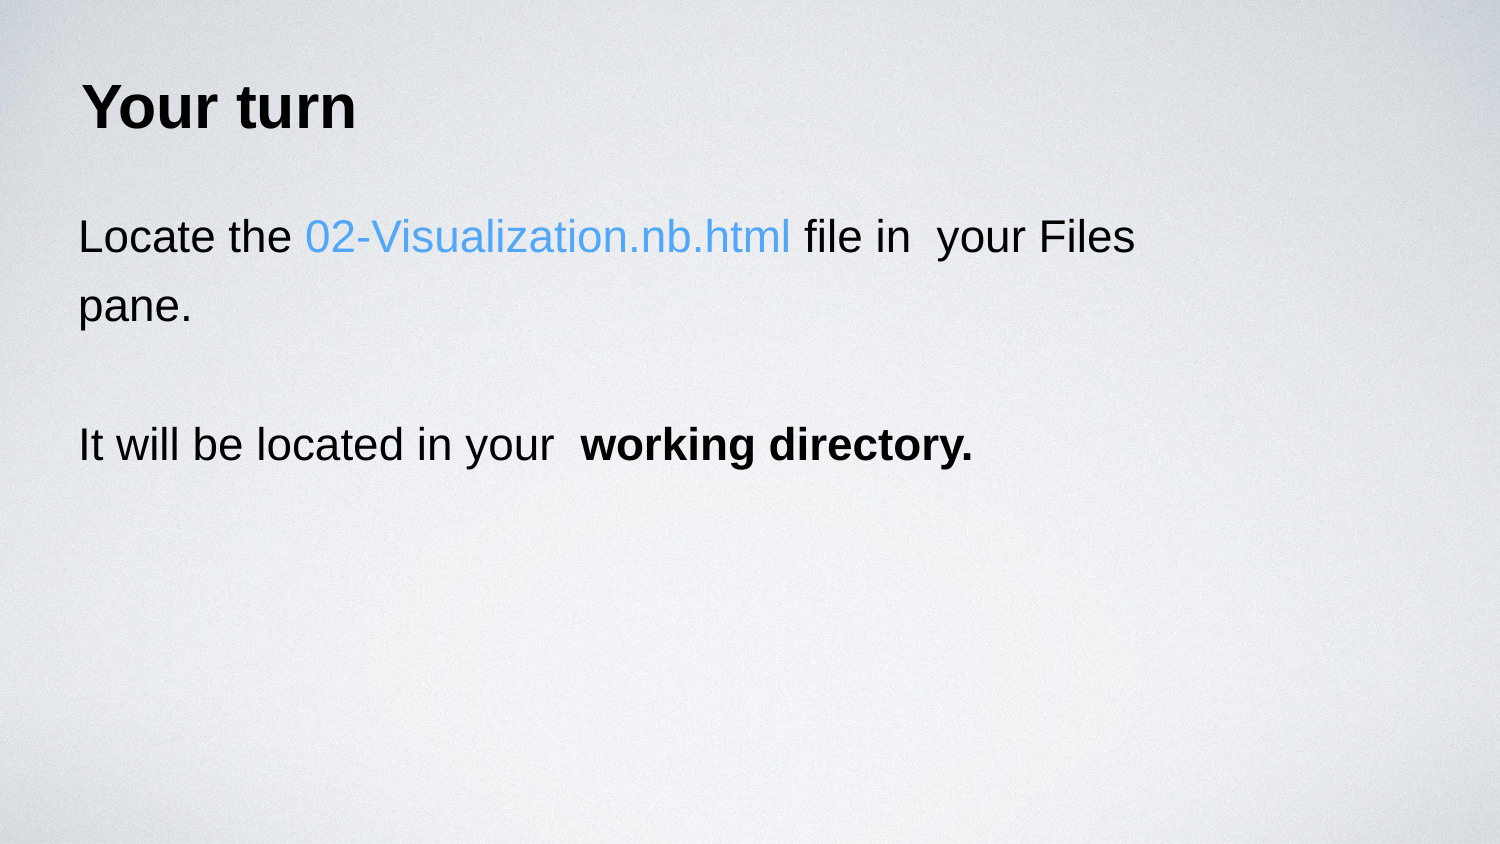

# Your turn
Locate the 02-Visualization.nb.html file in  your Files pane.

It will be located in your  working directory.